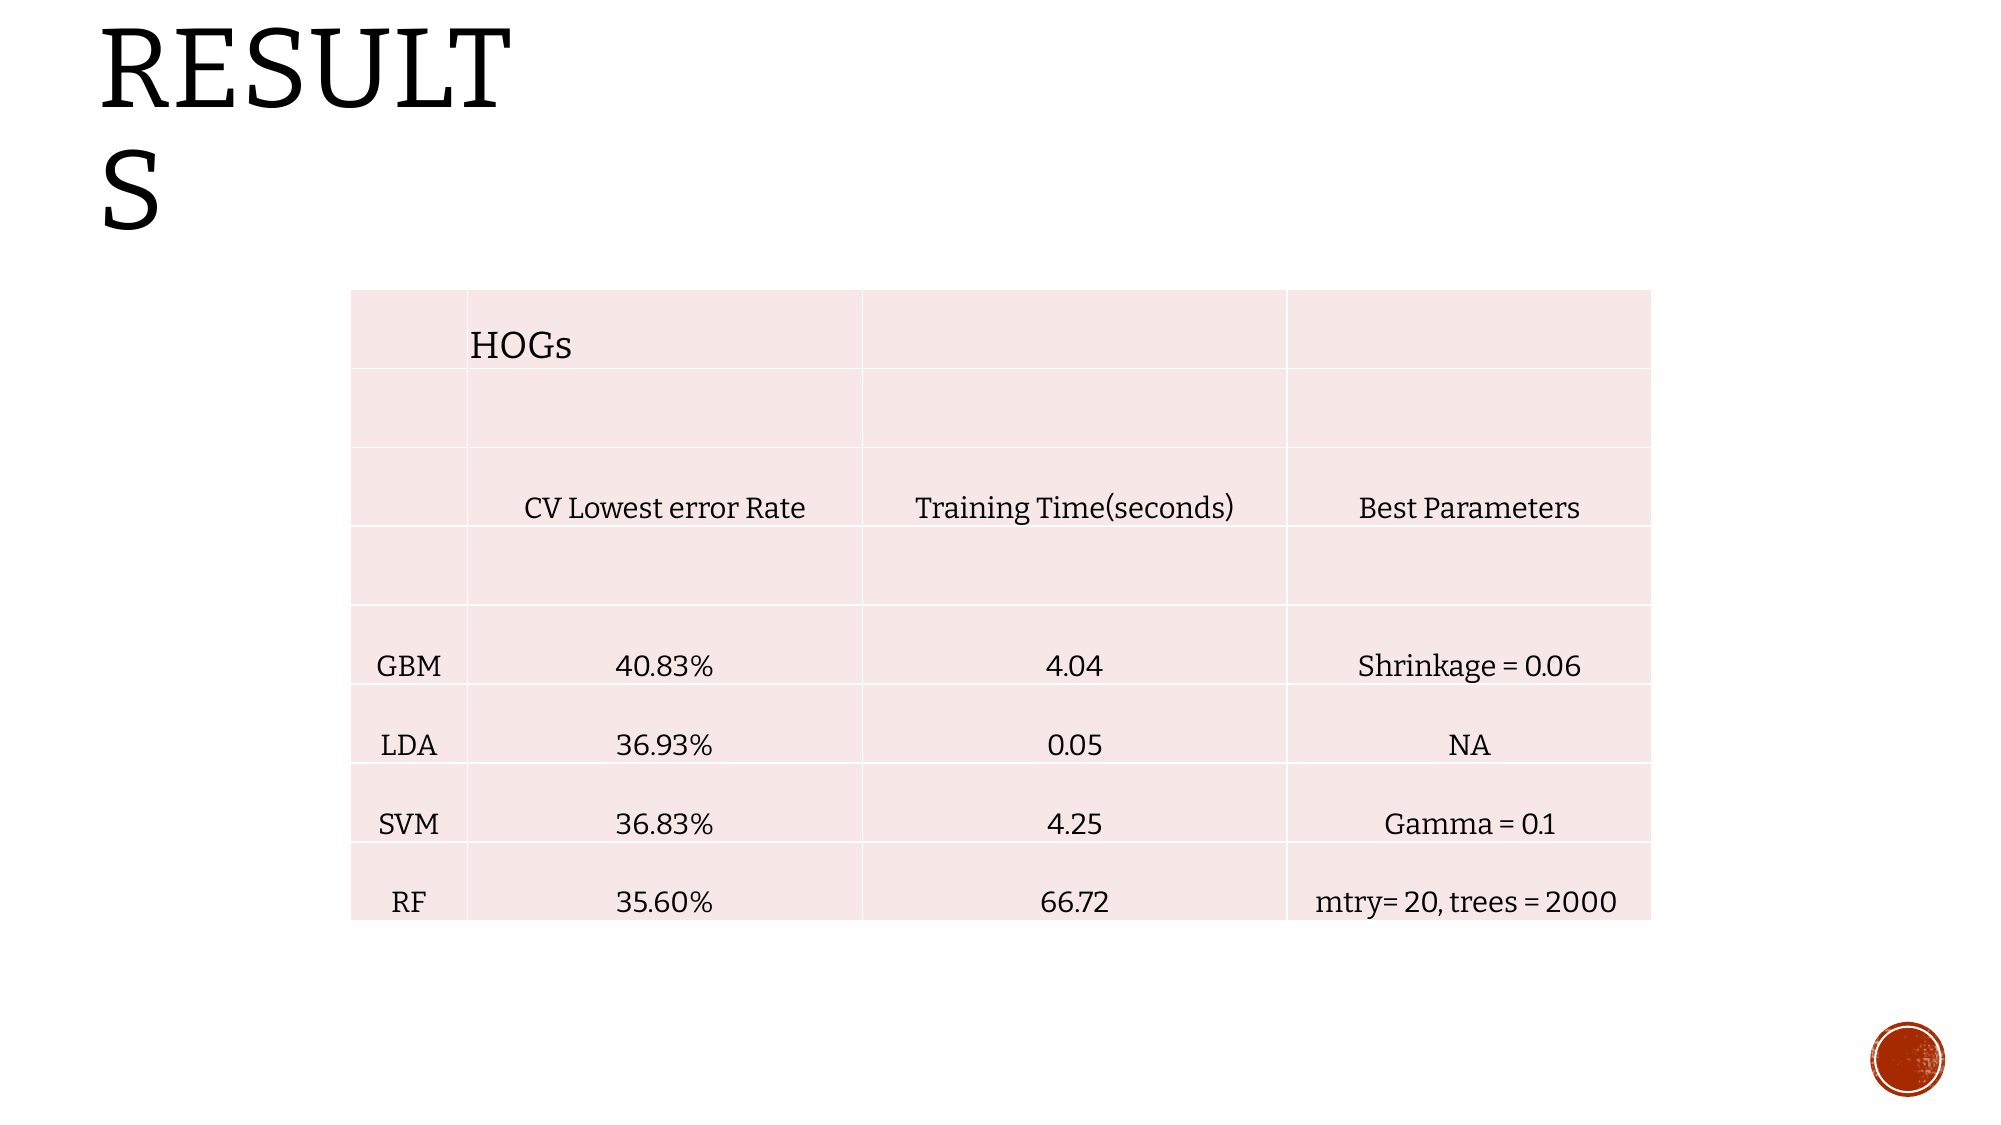

# Results
|  | HOGs |  |  |
| --- | --- | --- | --- |
|  |  |  |  |
|  | CV Lowest error Rate | Training Time(seconds) | Best Parameters |
|  |  |  |  |
| GBM | 40.83% | 4.04 | Shrinkage = 0.06 |
| LDA | 36.93% | 0.05 | NA |
| SVM | 36.83% | 4.25 | Gamma = 0.1 |
| RF | 35.60% | 66.72 | mtry= 20, trees = 2000 |